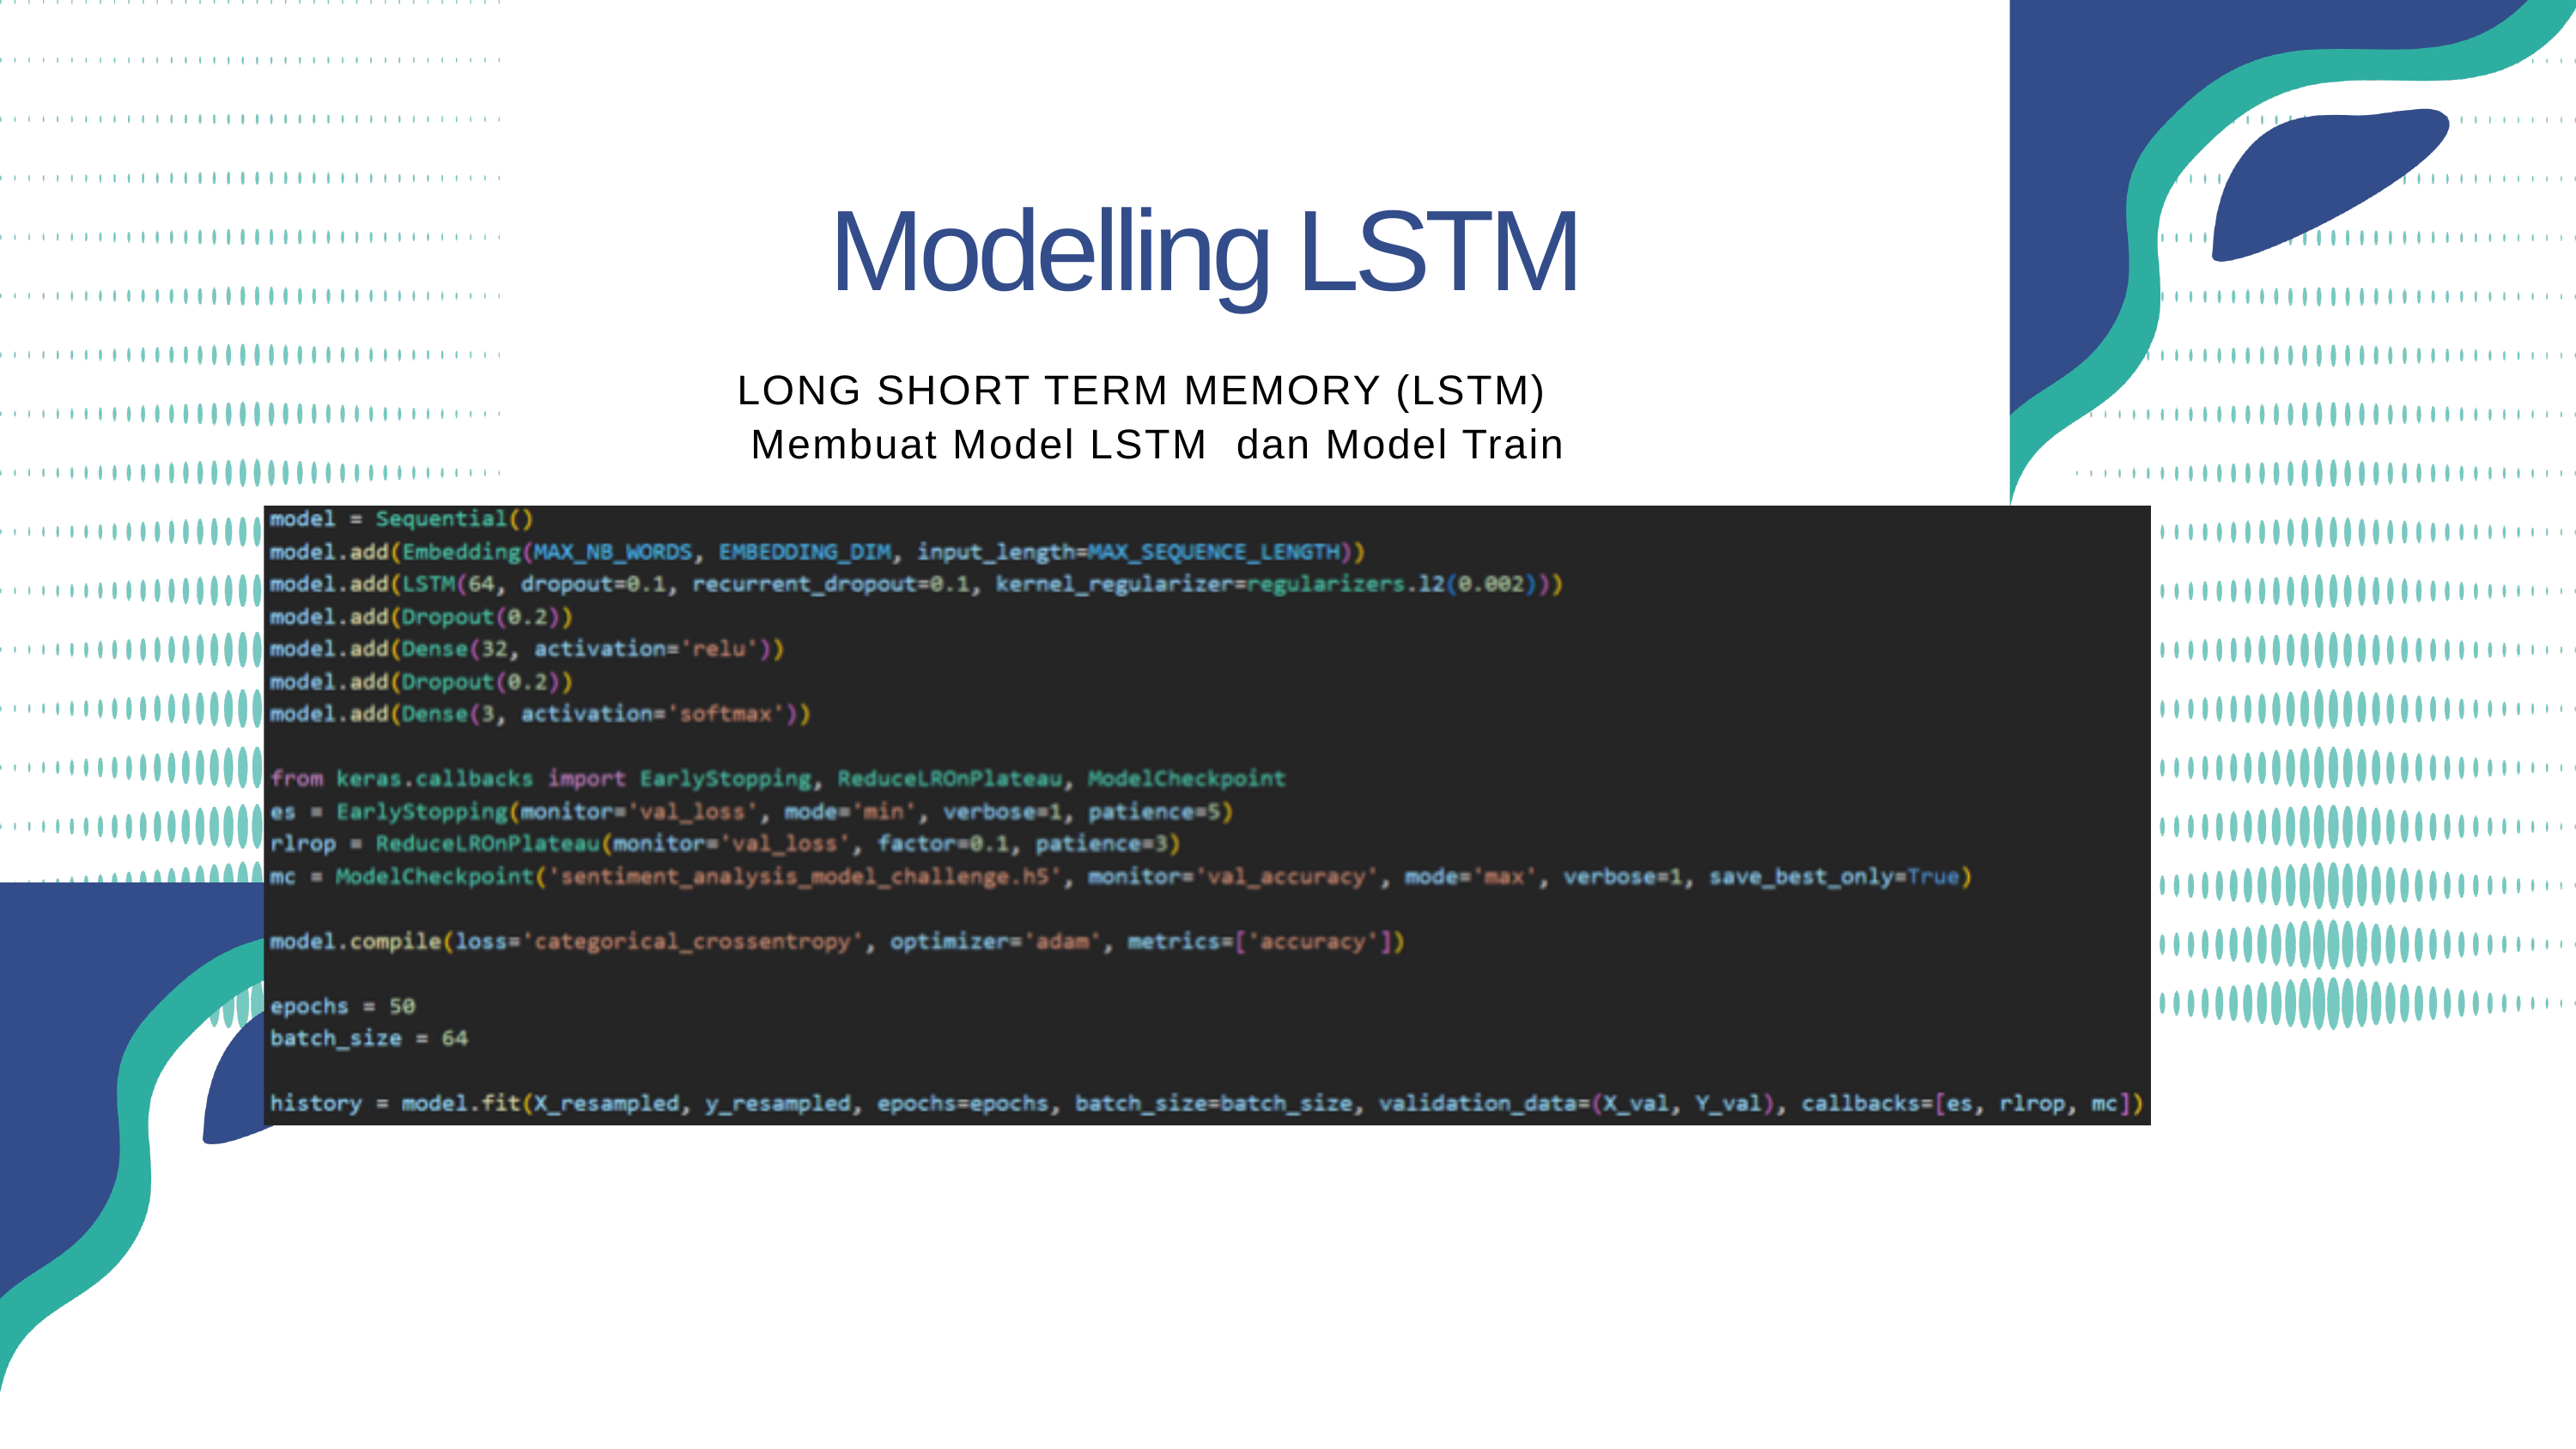

Modelling LSTM

LONG SHORT TERM MEMORY (LSTM)
 Membuat Model LSTM  dan Model Train